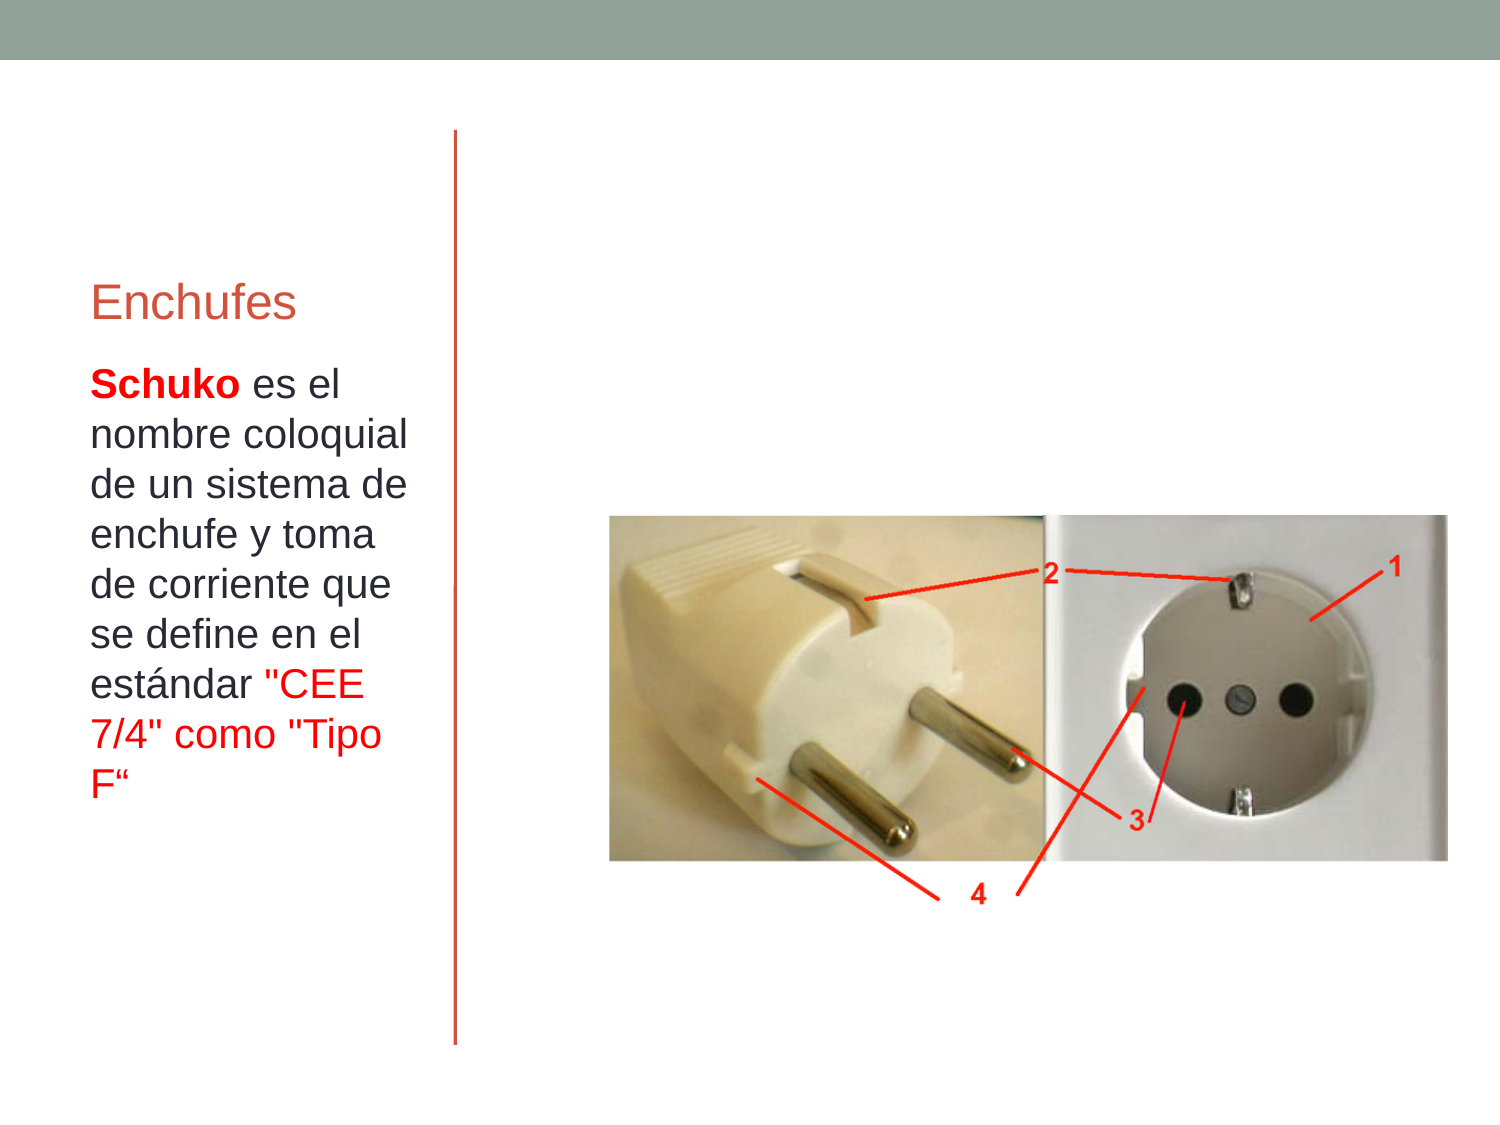

# Enchufes
Schuko es el nombre coloquial de un sistema de enchufe y toma de corriente que se define en el estándar "CEE 7/4" como "Tipo F“